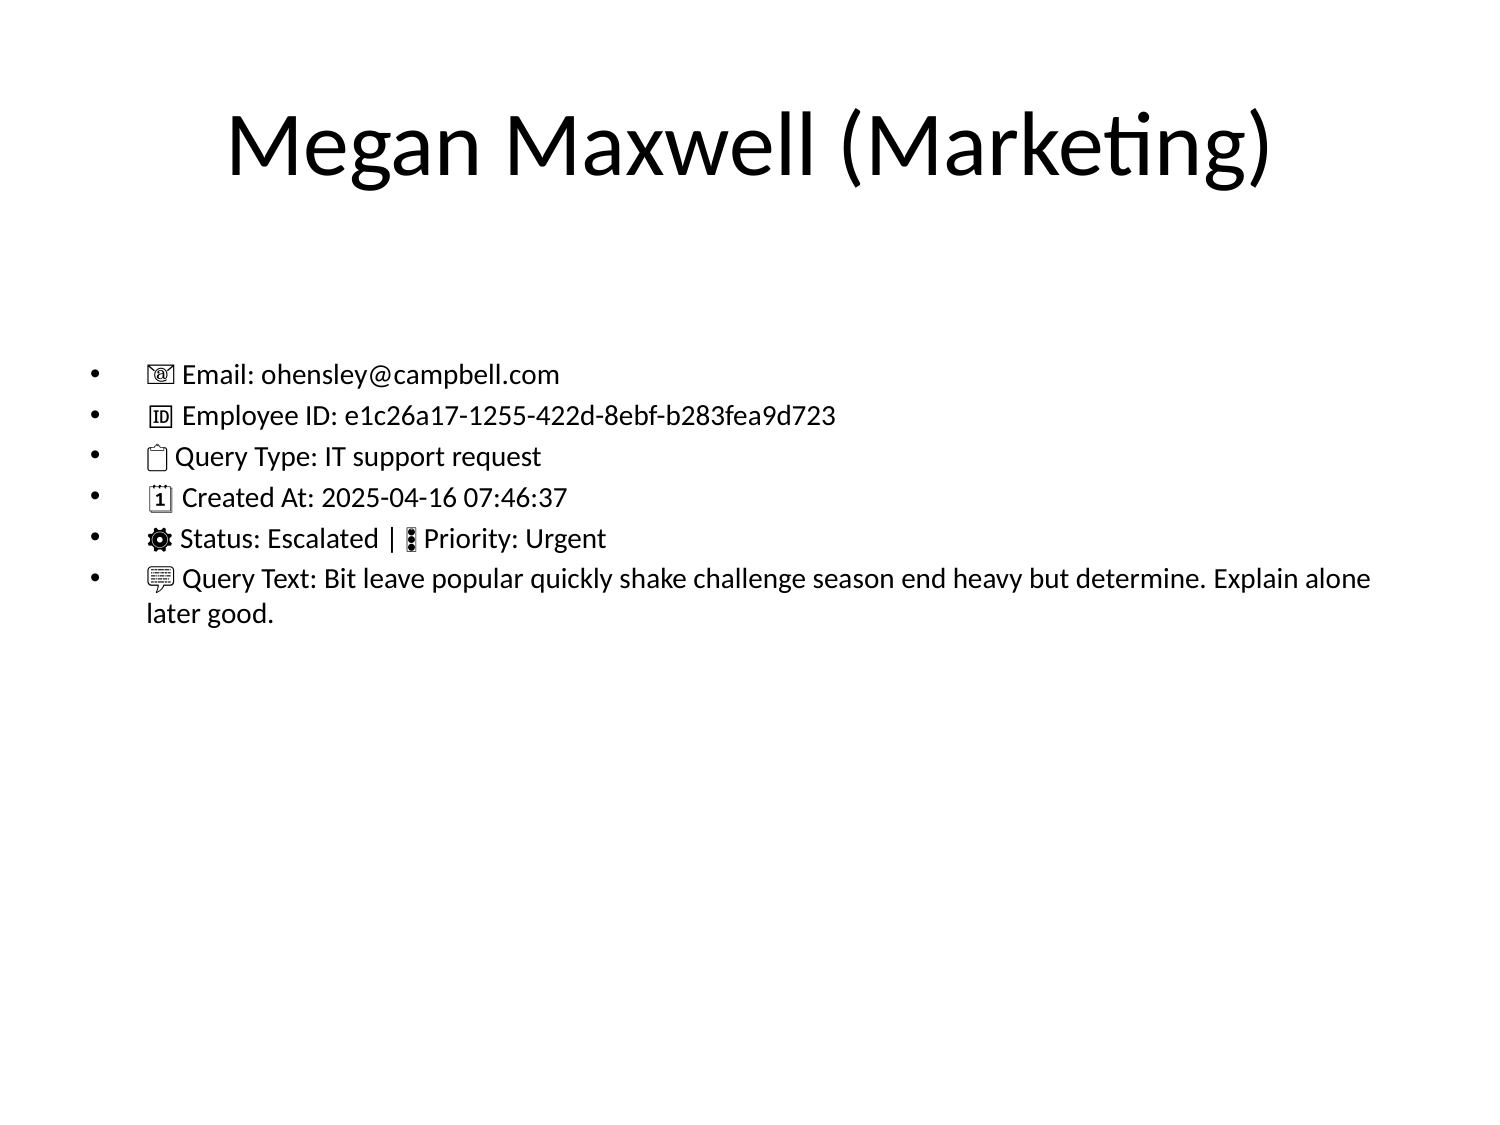

# Megan Maxwell (Marketing)

📧 Email: ohensley@campbell.com
🆔 Employee ID: e1c26a17-1255-422d-8ebf-b283fea9d723
📋 Query Type: IT support request
🗓 Created At: 2025-04-16 07:46:37
⚙ Status: Escalated | 🚦 Priority: Urgent
💬 Query Text: Bit leave popular quickly shake challenge season end heavy but determine. Explain alone later good.